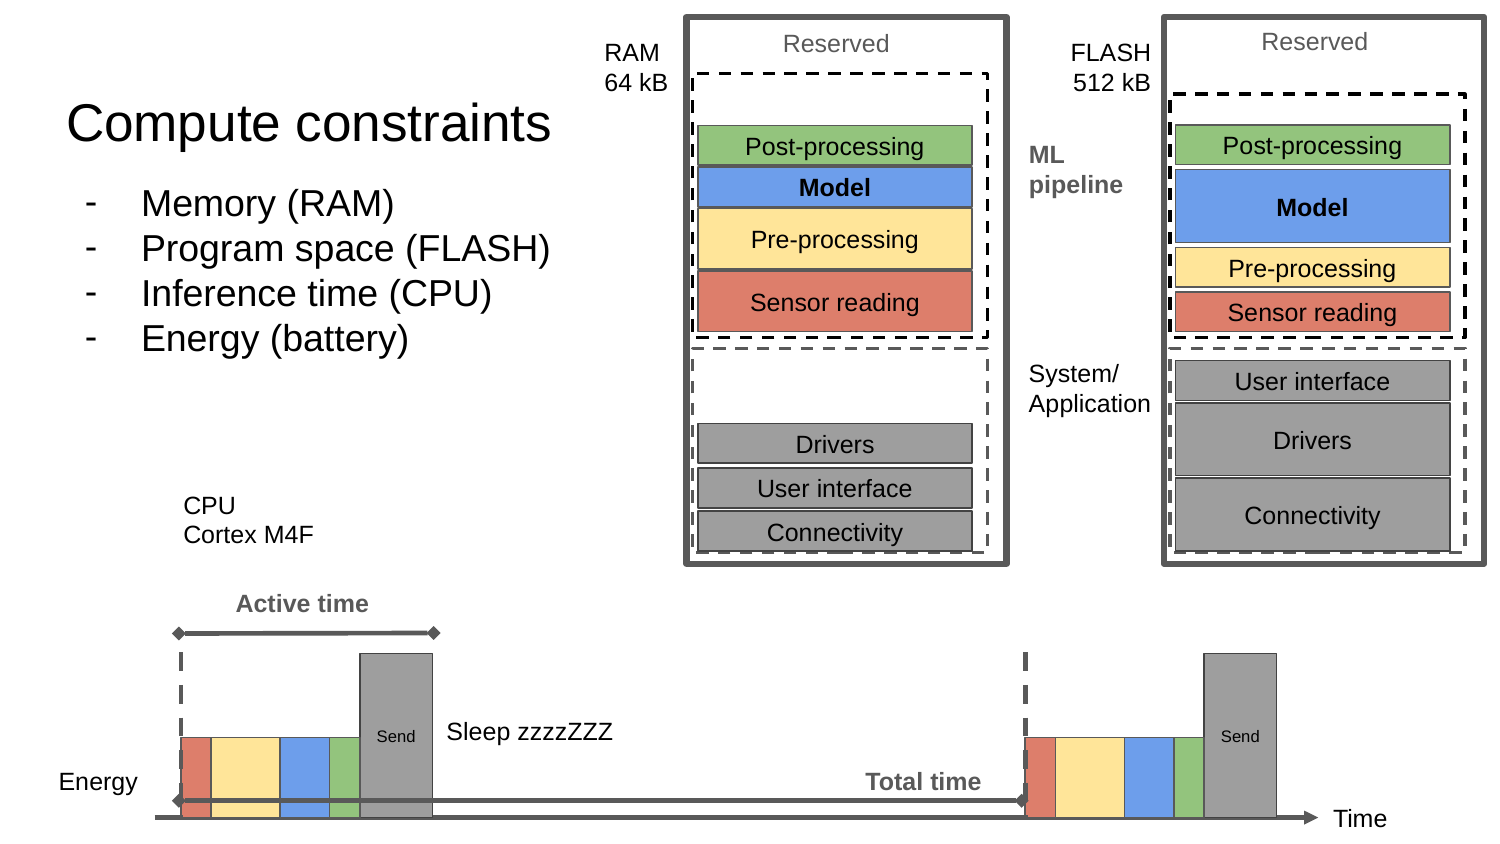

Reserved

Post-processing
Model
Pre-processing
Sensor reading

User interface
Drivers
Connectivity
Reserved

Post-processing
Model
Pre-processing
Sensor reading

Drivers
User interface
Connectivity
RAM
64 kB
FLASH
512 kB
# Compute constraints

ML pipeline

Memory (RAM)
Program space (FLASH)
Inference time (CPU)
Energy (battery)

System/
Application
CPU
Cortex M4F
Active time
Send

Send

Sleep zzzzZZZ
Energy
Total time
Time